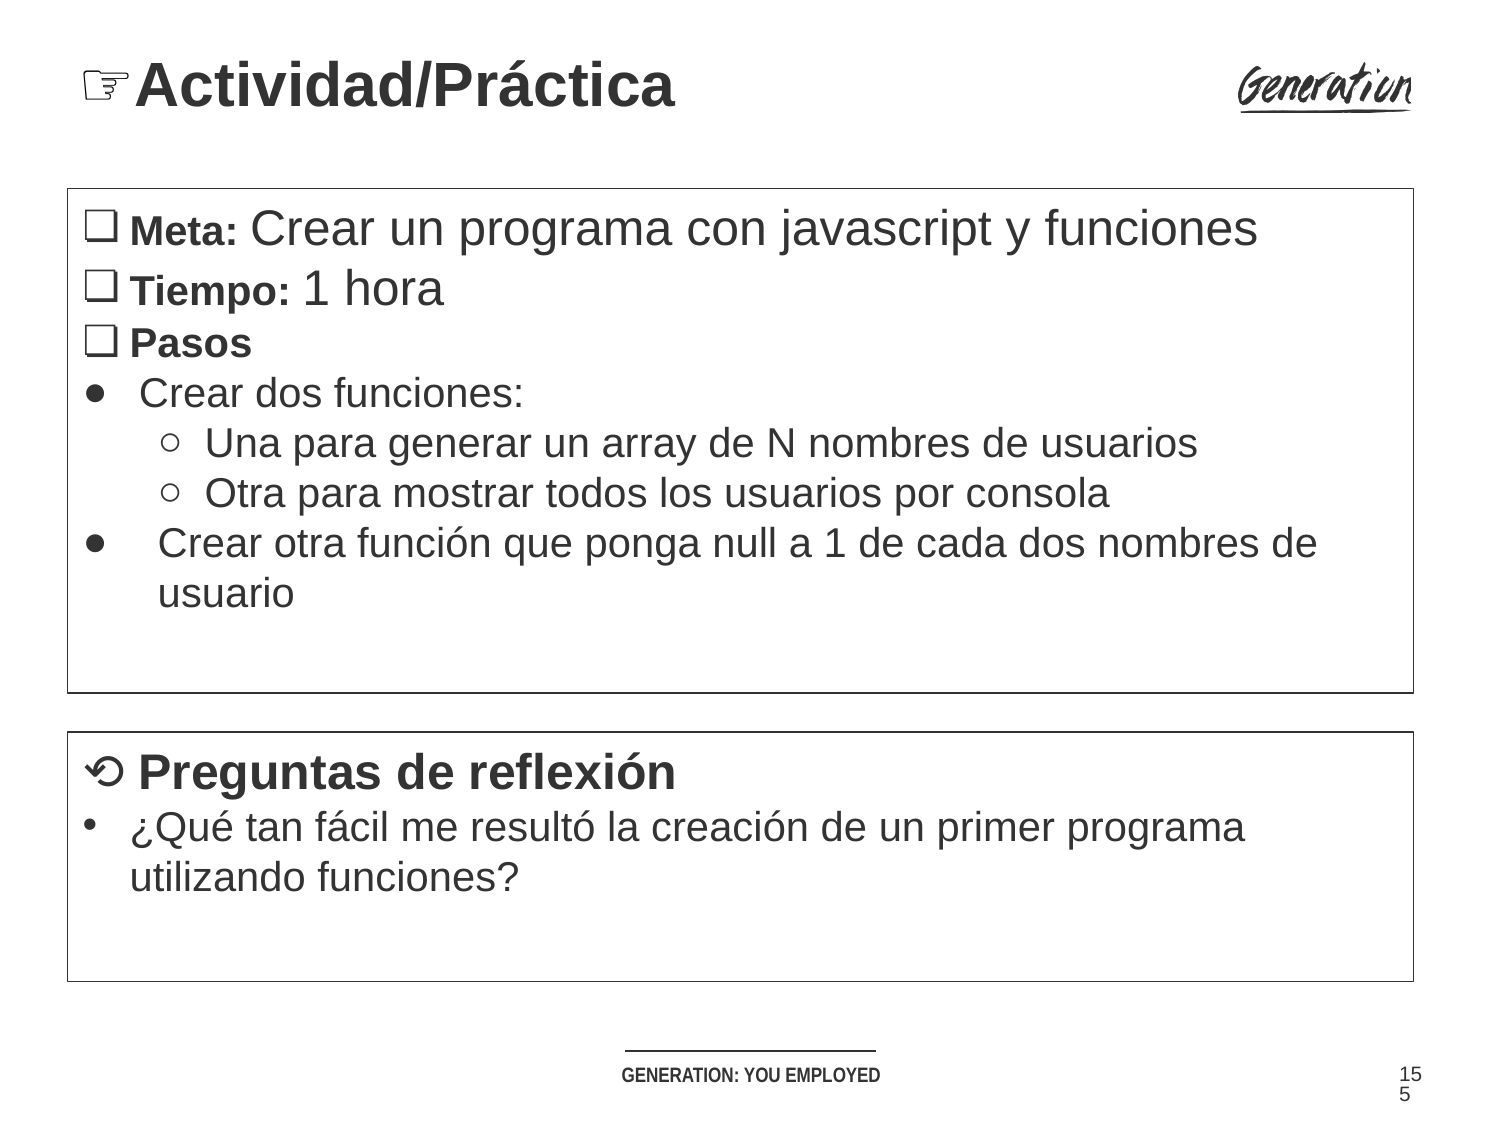

# ☞Actividad/Práctica
Meta: Crear un programa con javascript y funciones
Tiempo: 1 hora
Pasos
Crear dos funciones:
Una para generar un array de N nombres de usuarios
Otra para mostrar todos los usuarios por consola
Crear otra función que ponga null a 1 de cada dos nombres de usuario
⟲ Preguntas de reflexión
¿Qué tan fácil me resultó la creación de un primer programa utilizando funciones?